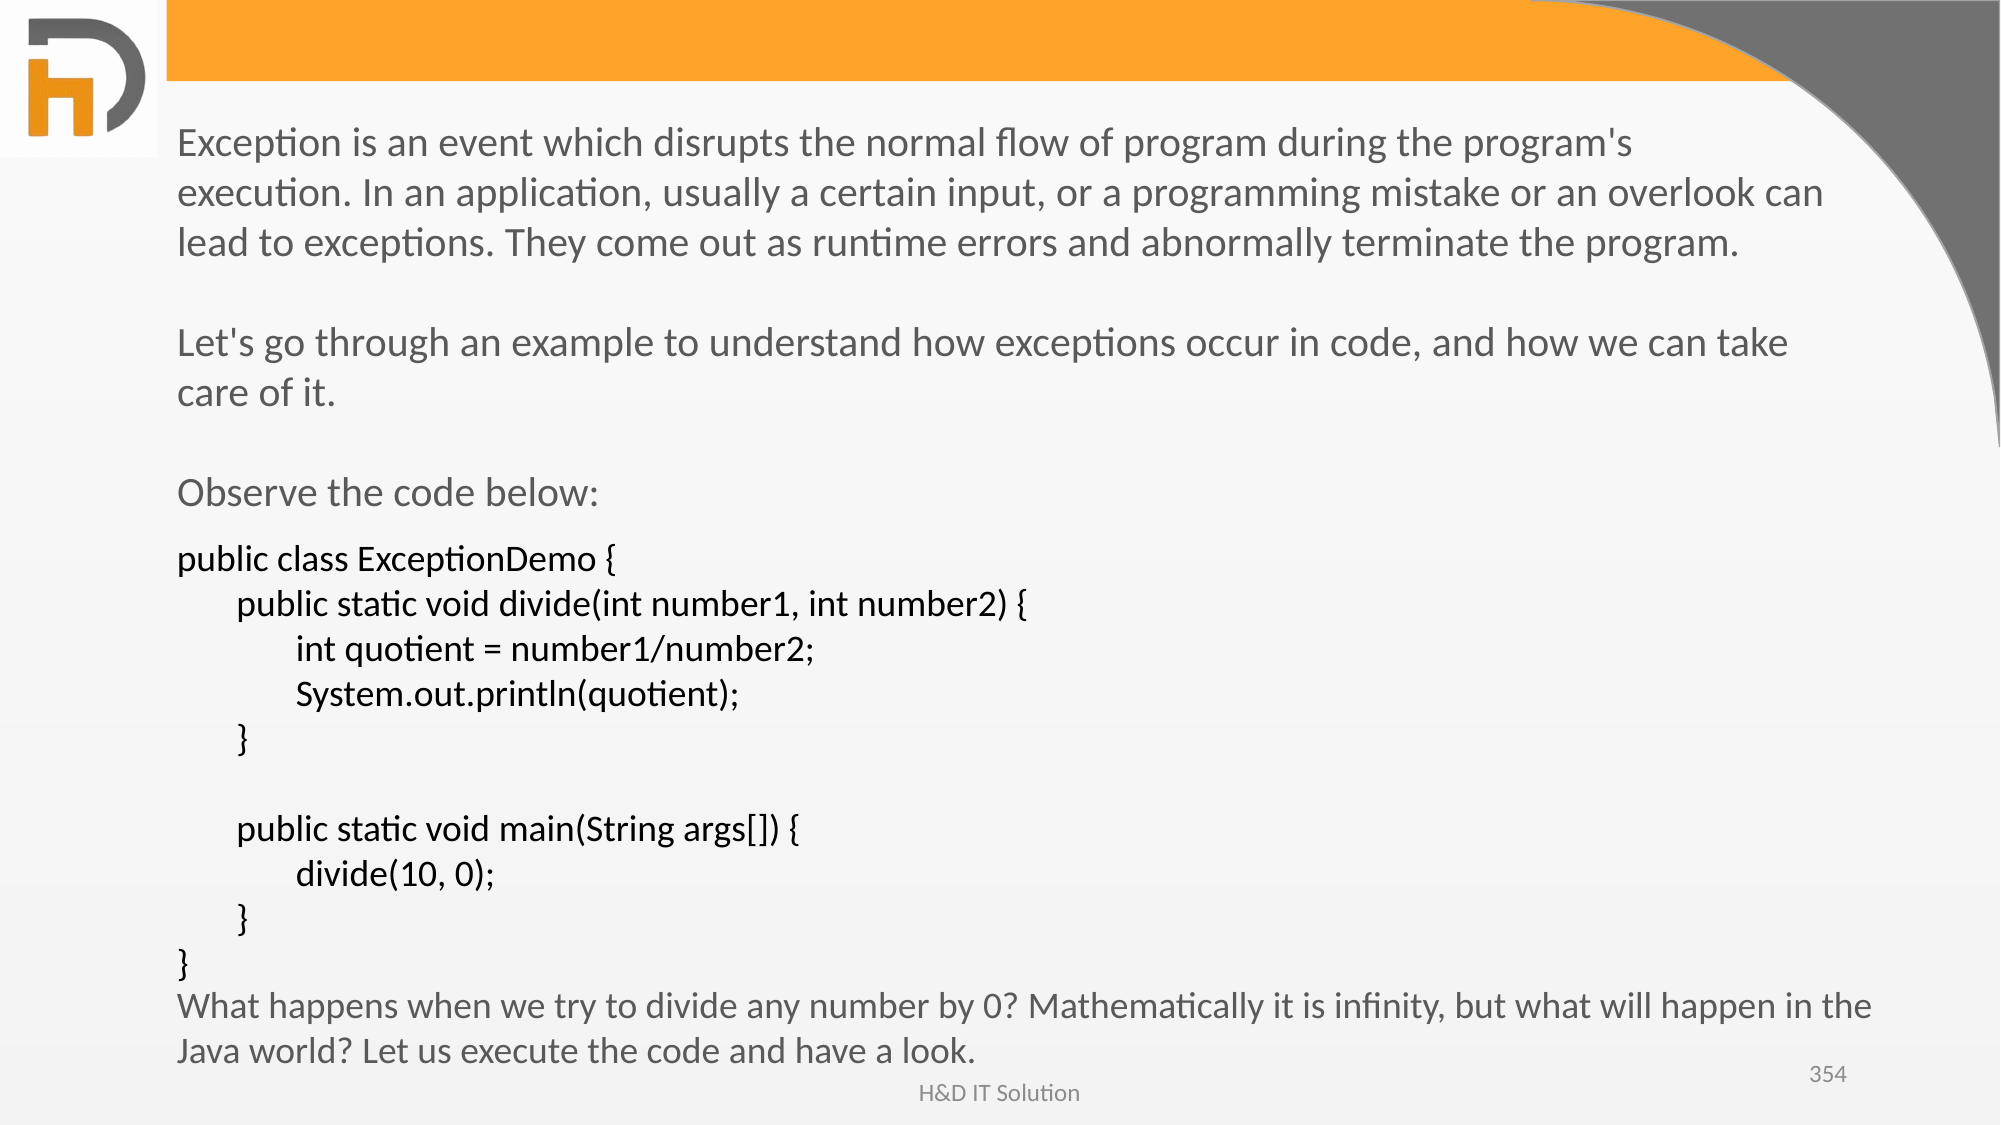

Exception is an event which disrupts the normal flow of program during the program's execution. In an application, usually a certain input, or a programming mistake or an overlook can lead to exceptions. They come out as runtime errors and abnormally terminate the program.

Let's go through an example to understand how exceptions occur in code, and how we can take care of it.

Observe the code below:
public class ExceptionDemo {
       public static void divide(int number1, int number2) {
              int quotient = number1/number2;
              System.out.println(quotient);
       }

       public static void main(String args[]) {
              divide(10, 0);
       }
}
What happens when we try to divide any number by 0? Mathematically it is infinity, but what will happen in the Java world? Let us execute the code and have a look.
354
H&D IT Solution